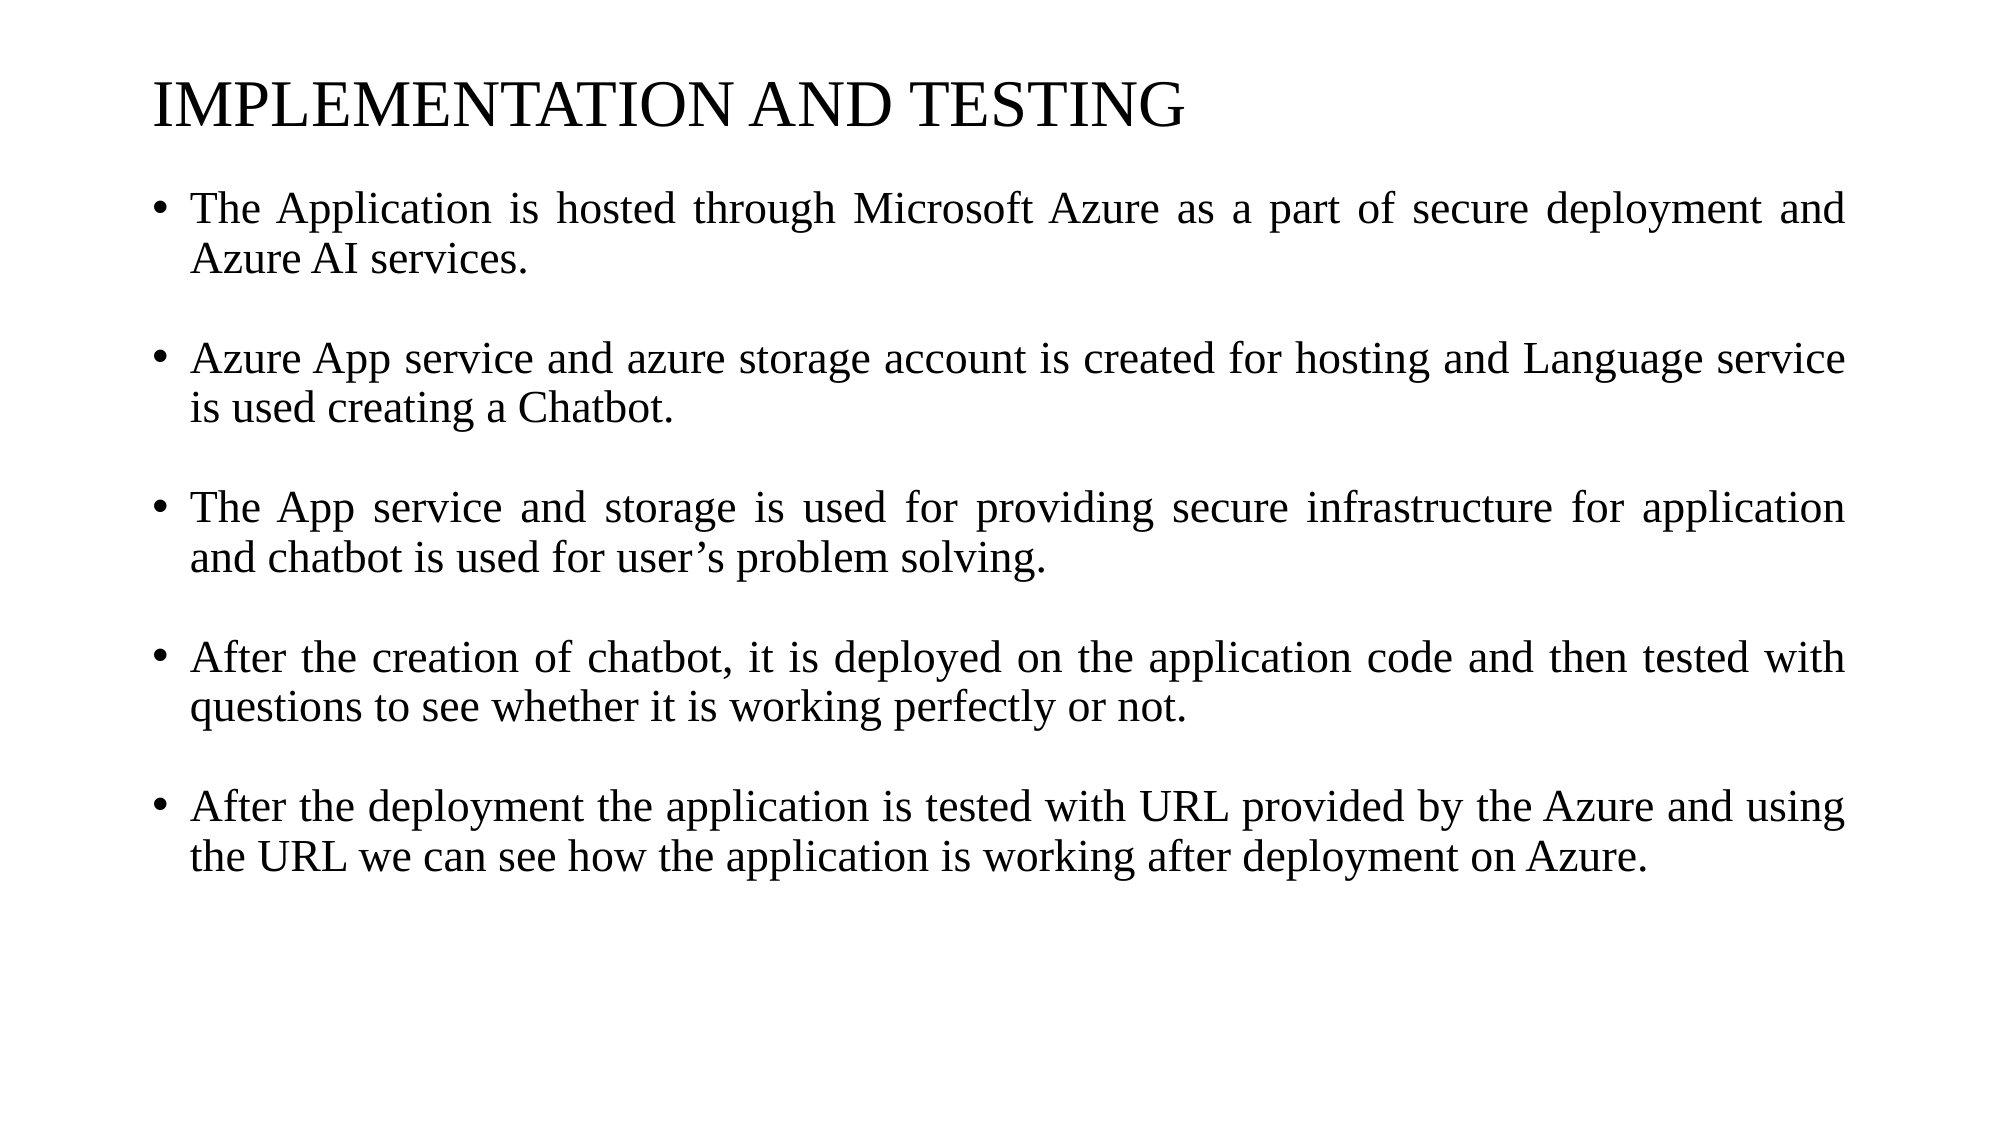

# IMPLEMENTATION AND TESTING
The Application is hosted through Microsoft Azure as a part of secure deployment and Azure AI services.

Azure App service and azure storage account is created for hosting and Language service is used creating a Chatbot.

The App service and storage is used for providing secure infrastructure for application and chatbot is used for user’s problem solving.

After the creation of chatbot, it is deployed on the application code and then tested with questions to see whether it is working perfectly or not.

After the deployment the application is tested with URL provided by the Azure and using the URL we can see how the application is working after deployment on Azure.